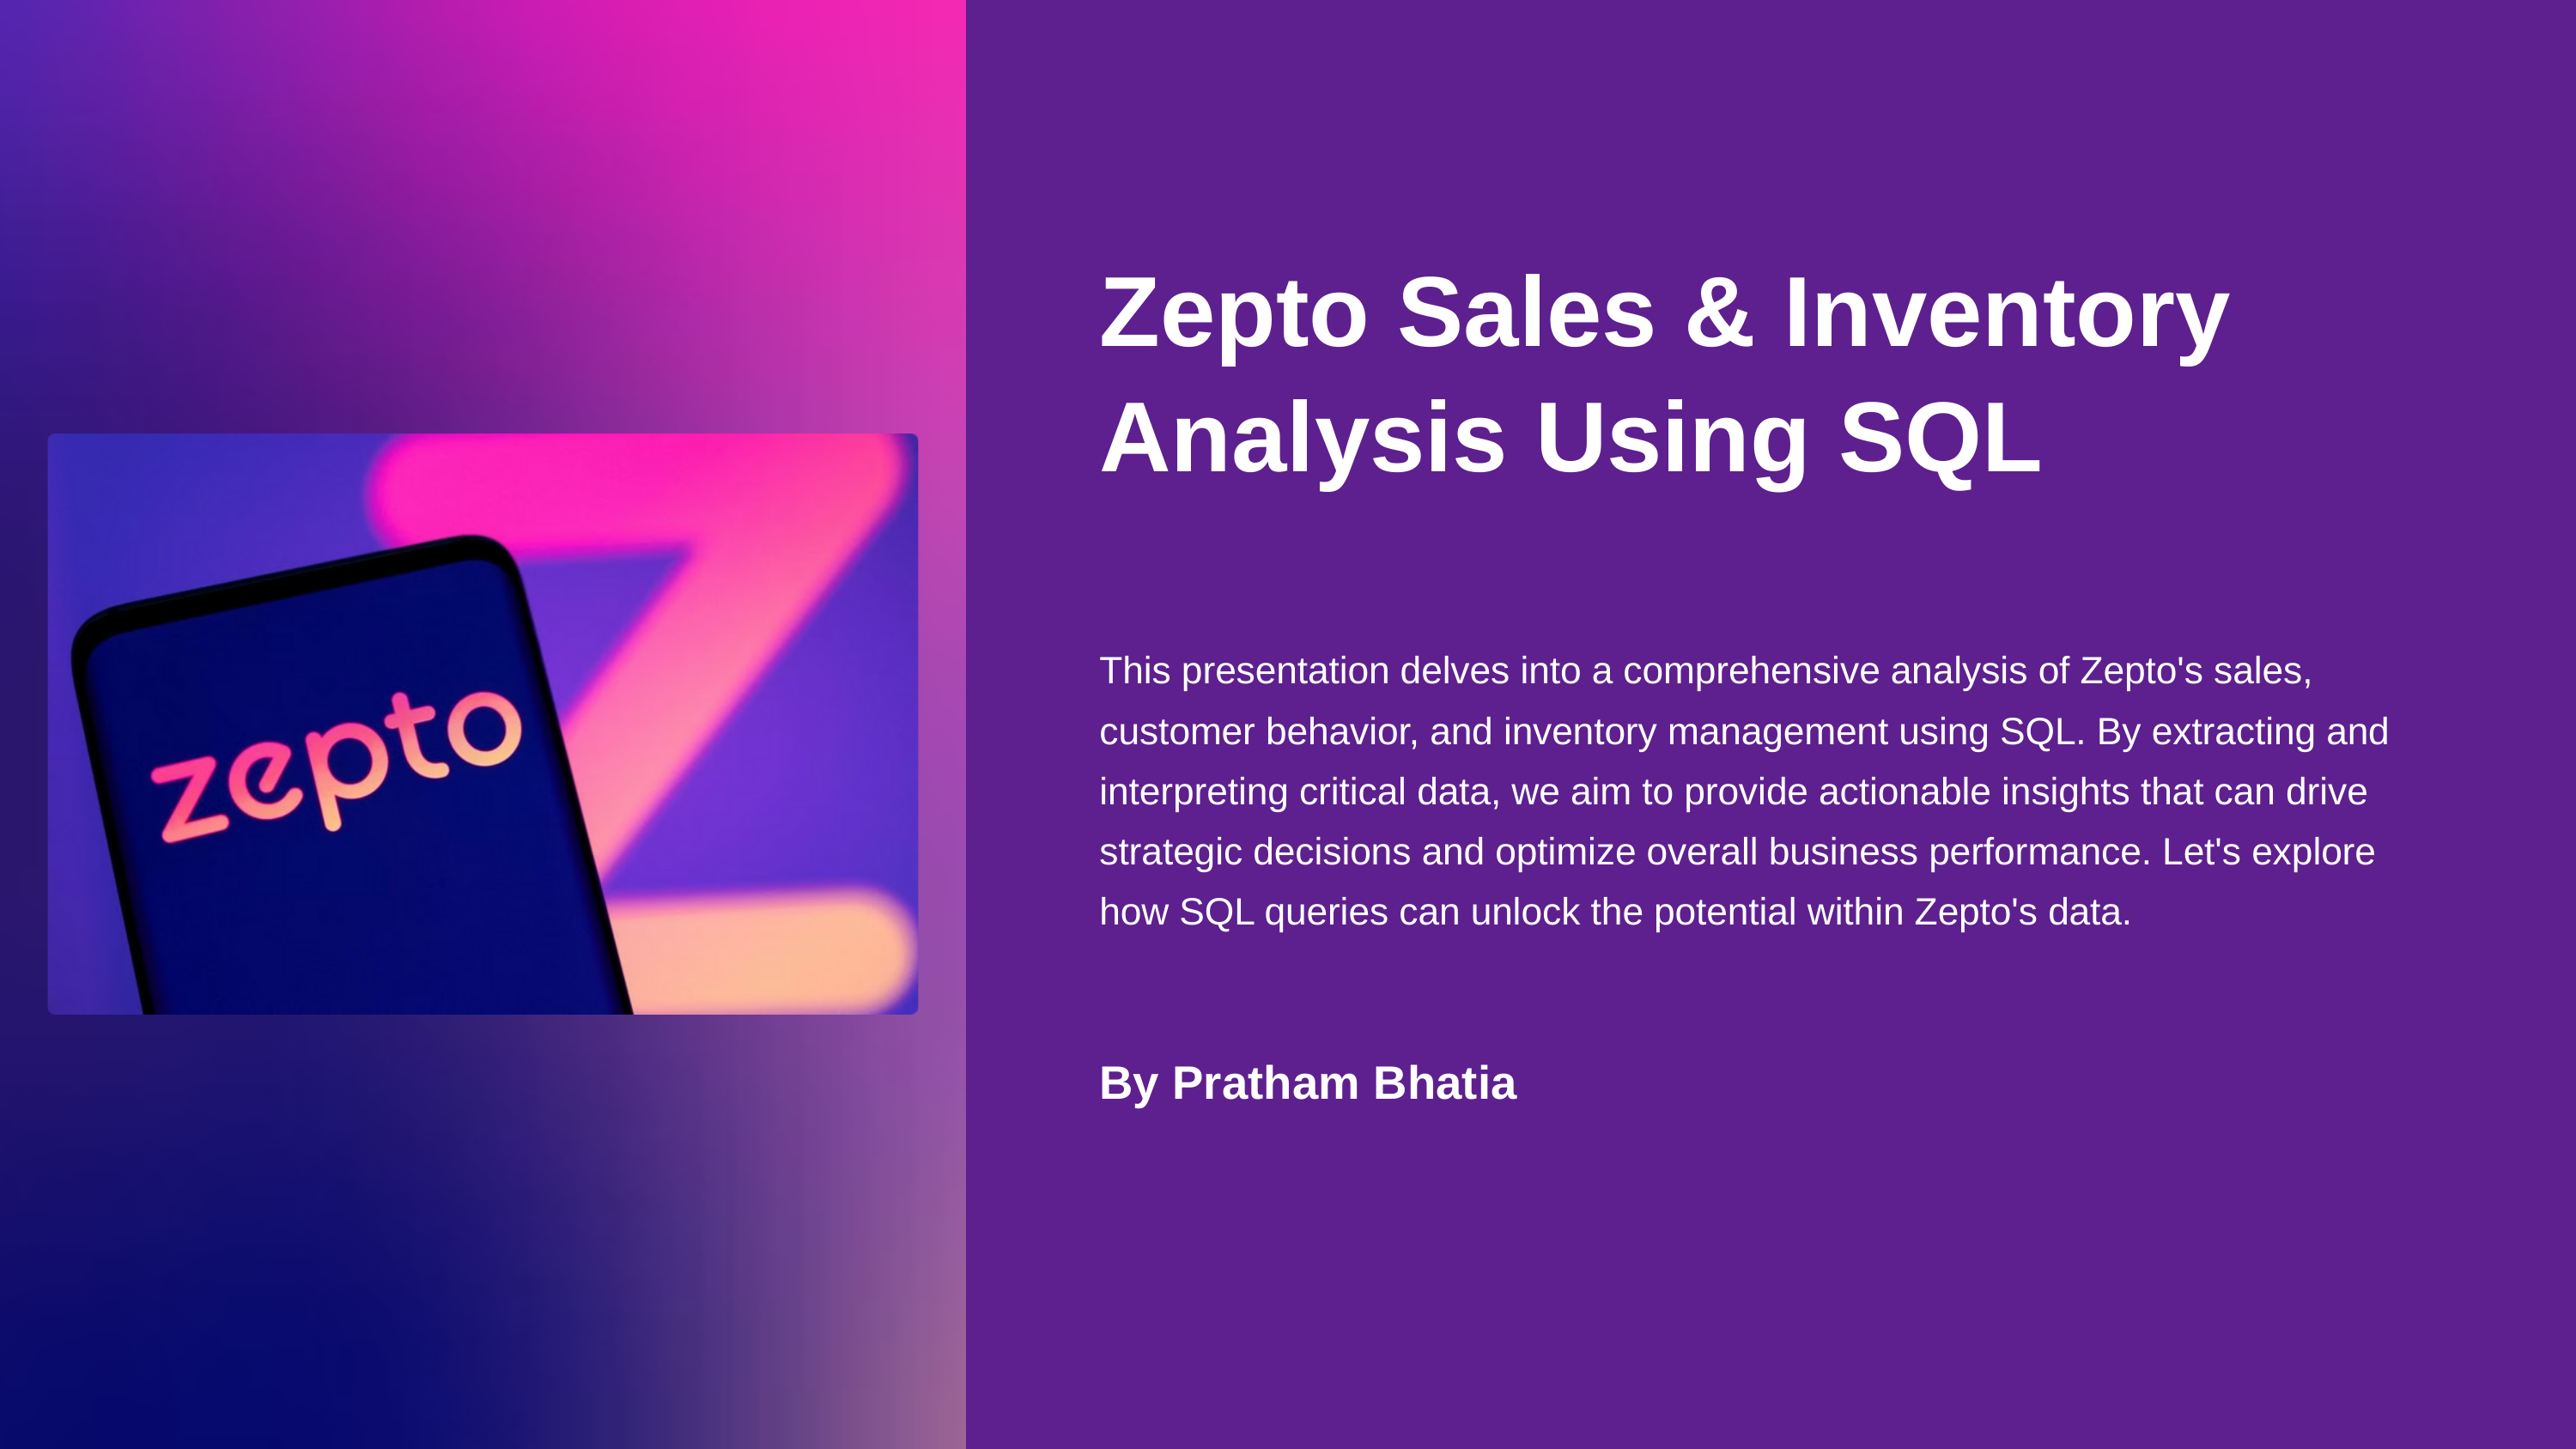

Zepto Sales & Inventory Analysis Using SQL

This presentation delves into a comprehensive analysis of Zepto's sales, customer behavior, and inventory management using SQL. By extracting and interpreting critical data, we aim to provide actionable insights that can drive strategic decisions and optimize overall business performance. Let's explore how SQL queries can unlock the potential within Zepto's data.

By Pratham Bhatia